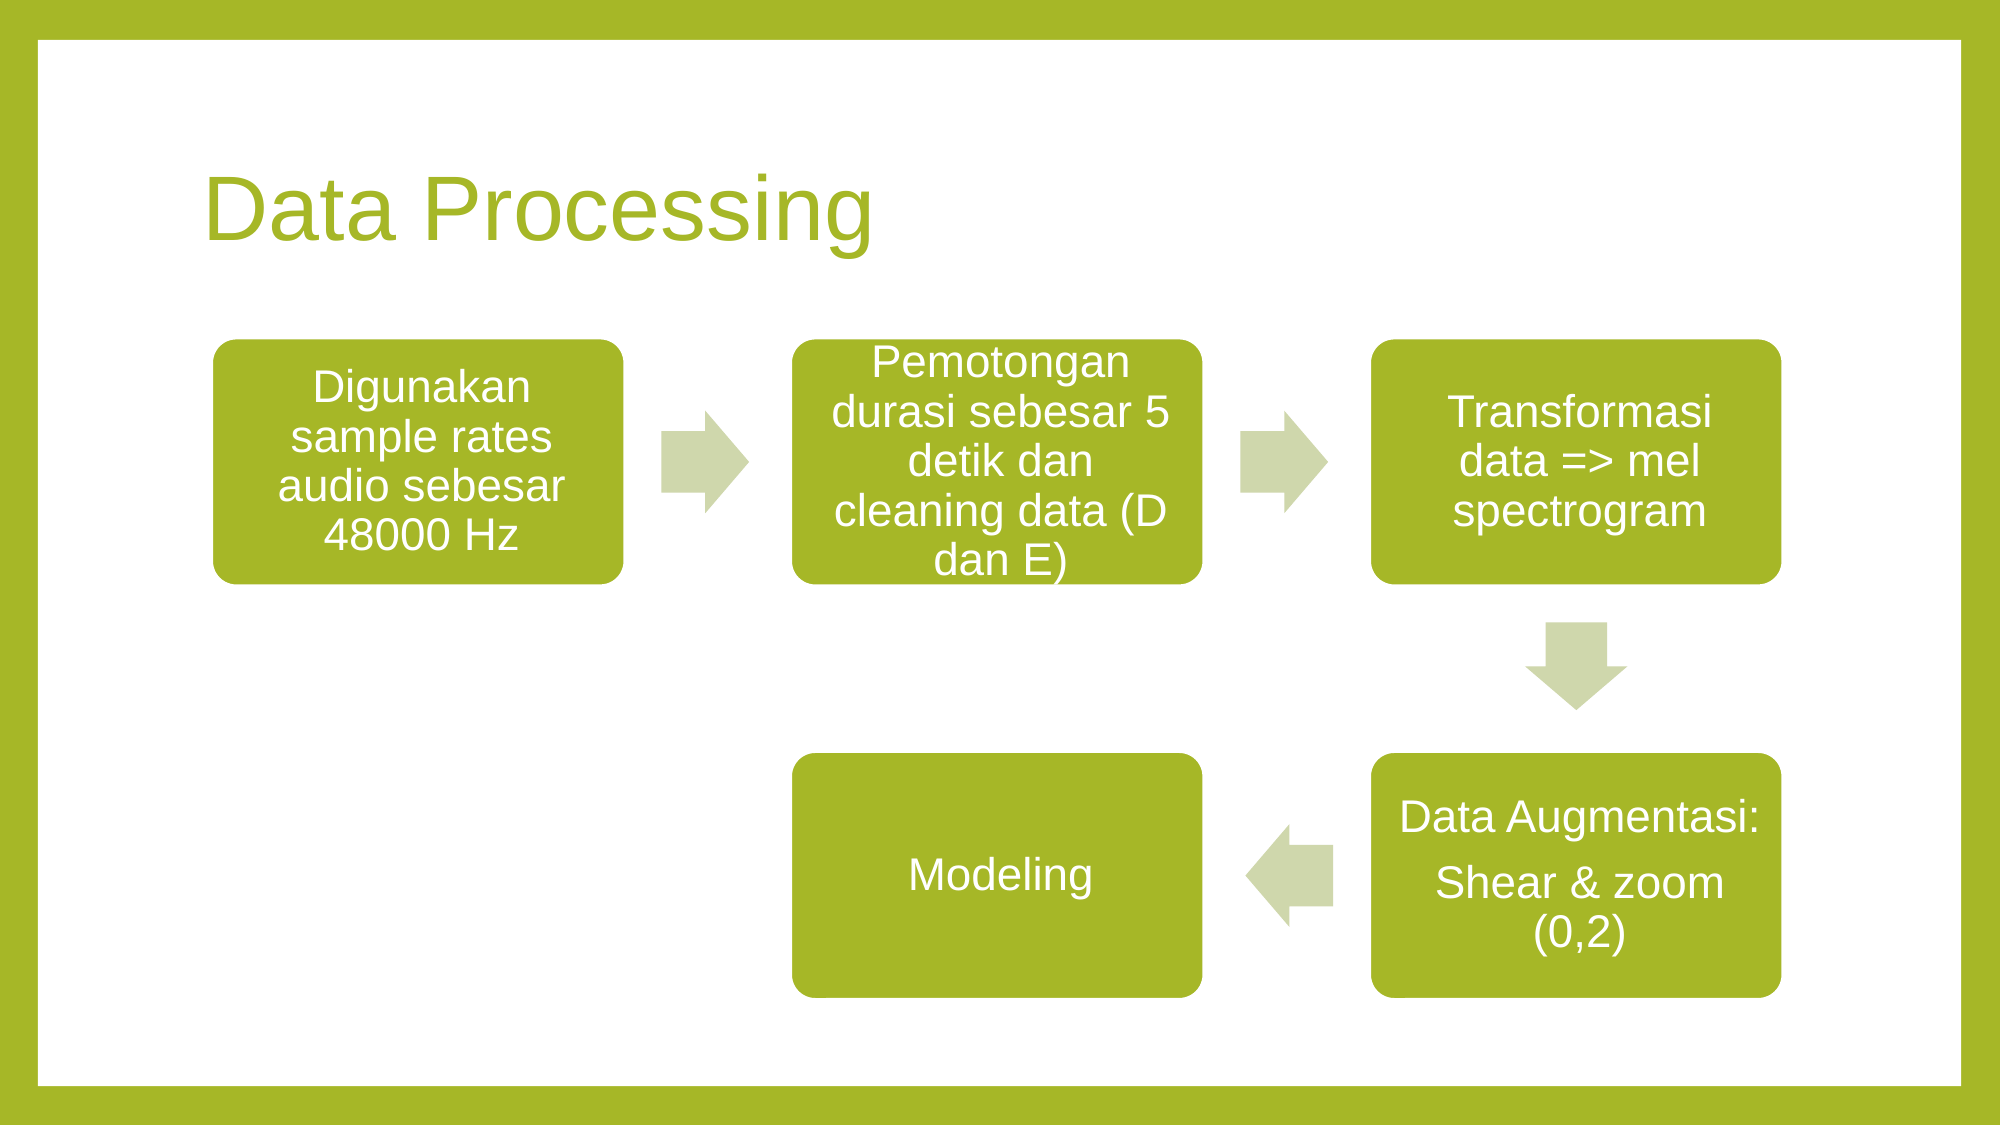

# Data Processing
Digunakan sample rates audio sebesar 48000 Hz

Pemotongan durasi sebesar 5 detik dan cleaning data (D dan E)

Transformasi data => mel spectrogram

Data Augmentasi:
Shear & zoom (0,2)

Modeling